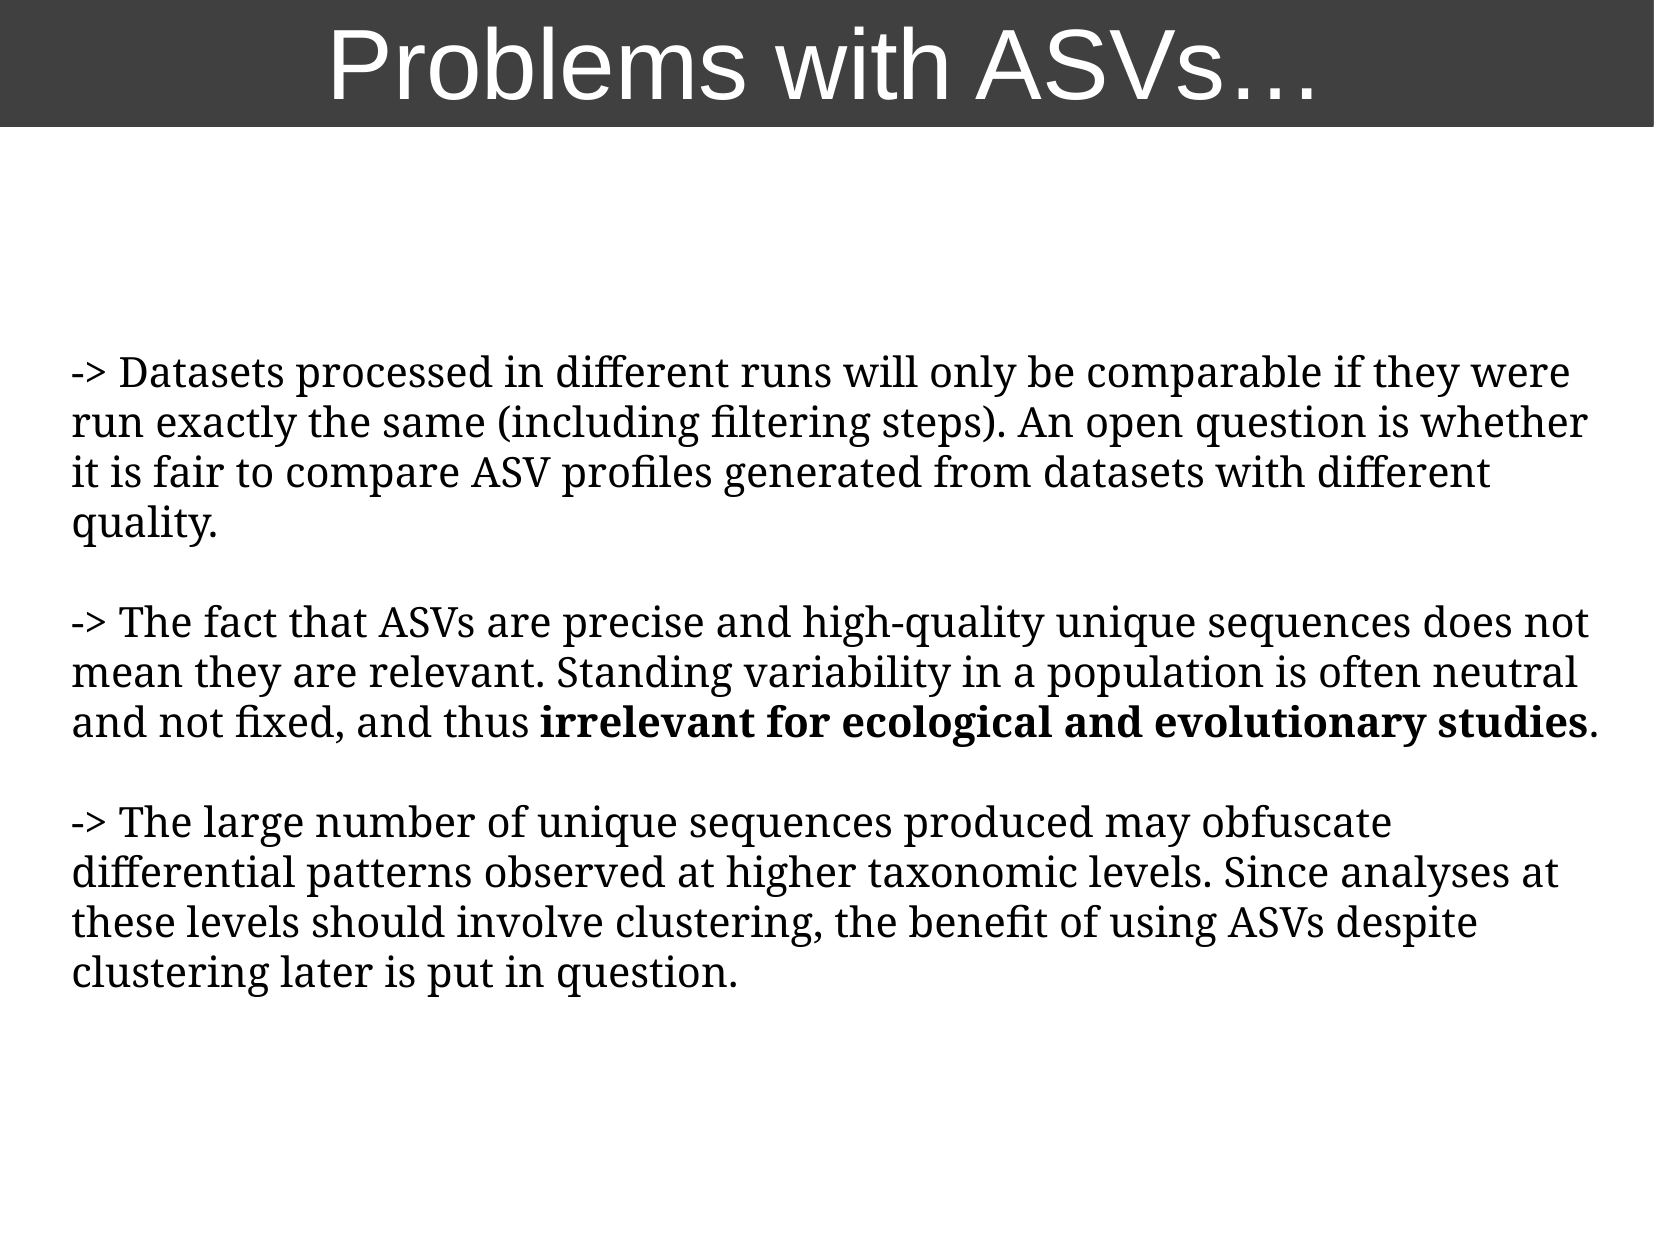

Problems with ASVs…

-> Datasets processed in different runs will only be comparable if they were run exactly the same (including filtering steps). An open question is whether it is fair to compare ASV profiles generated from datasets with different quality.

-> The fact that ASVs are precise and high-quality unique sequences does not mean they are relevant. Standing variability in a population is often neutral and not fixed, and thus irrelevant for ecological and evolutionary studies.

-> The large number of unique sequences produced may obfuscate differential patterns observed at higher taxonomic levels. Since analyses at these levels should involve clustering, the benefit of using ASVs despite clustering later is put in question.